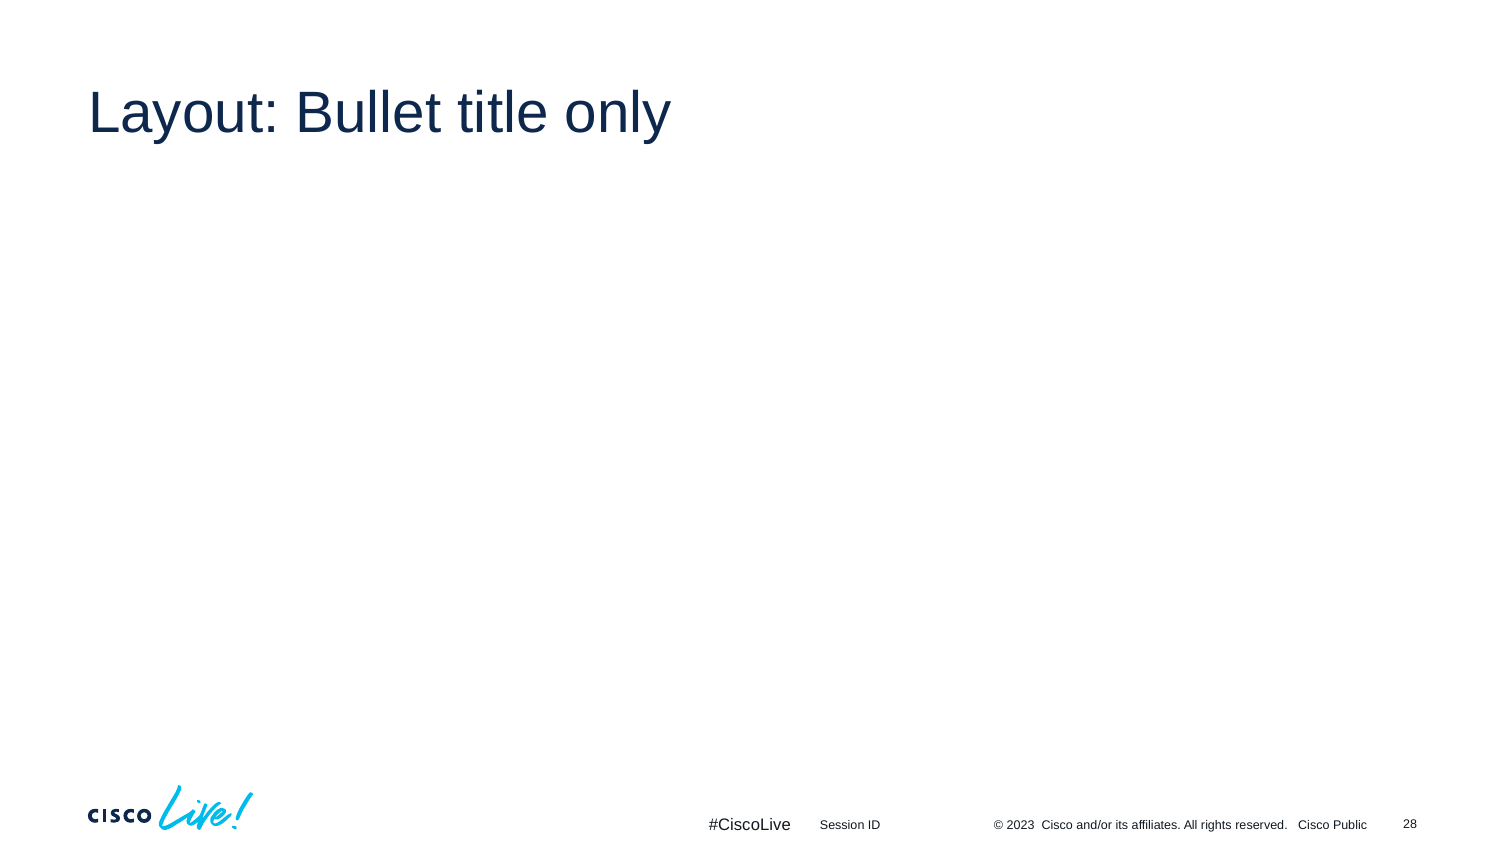

# Layout: Bullet title only
28
Session ID